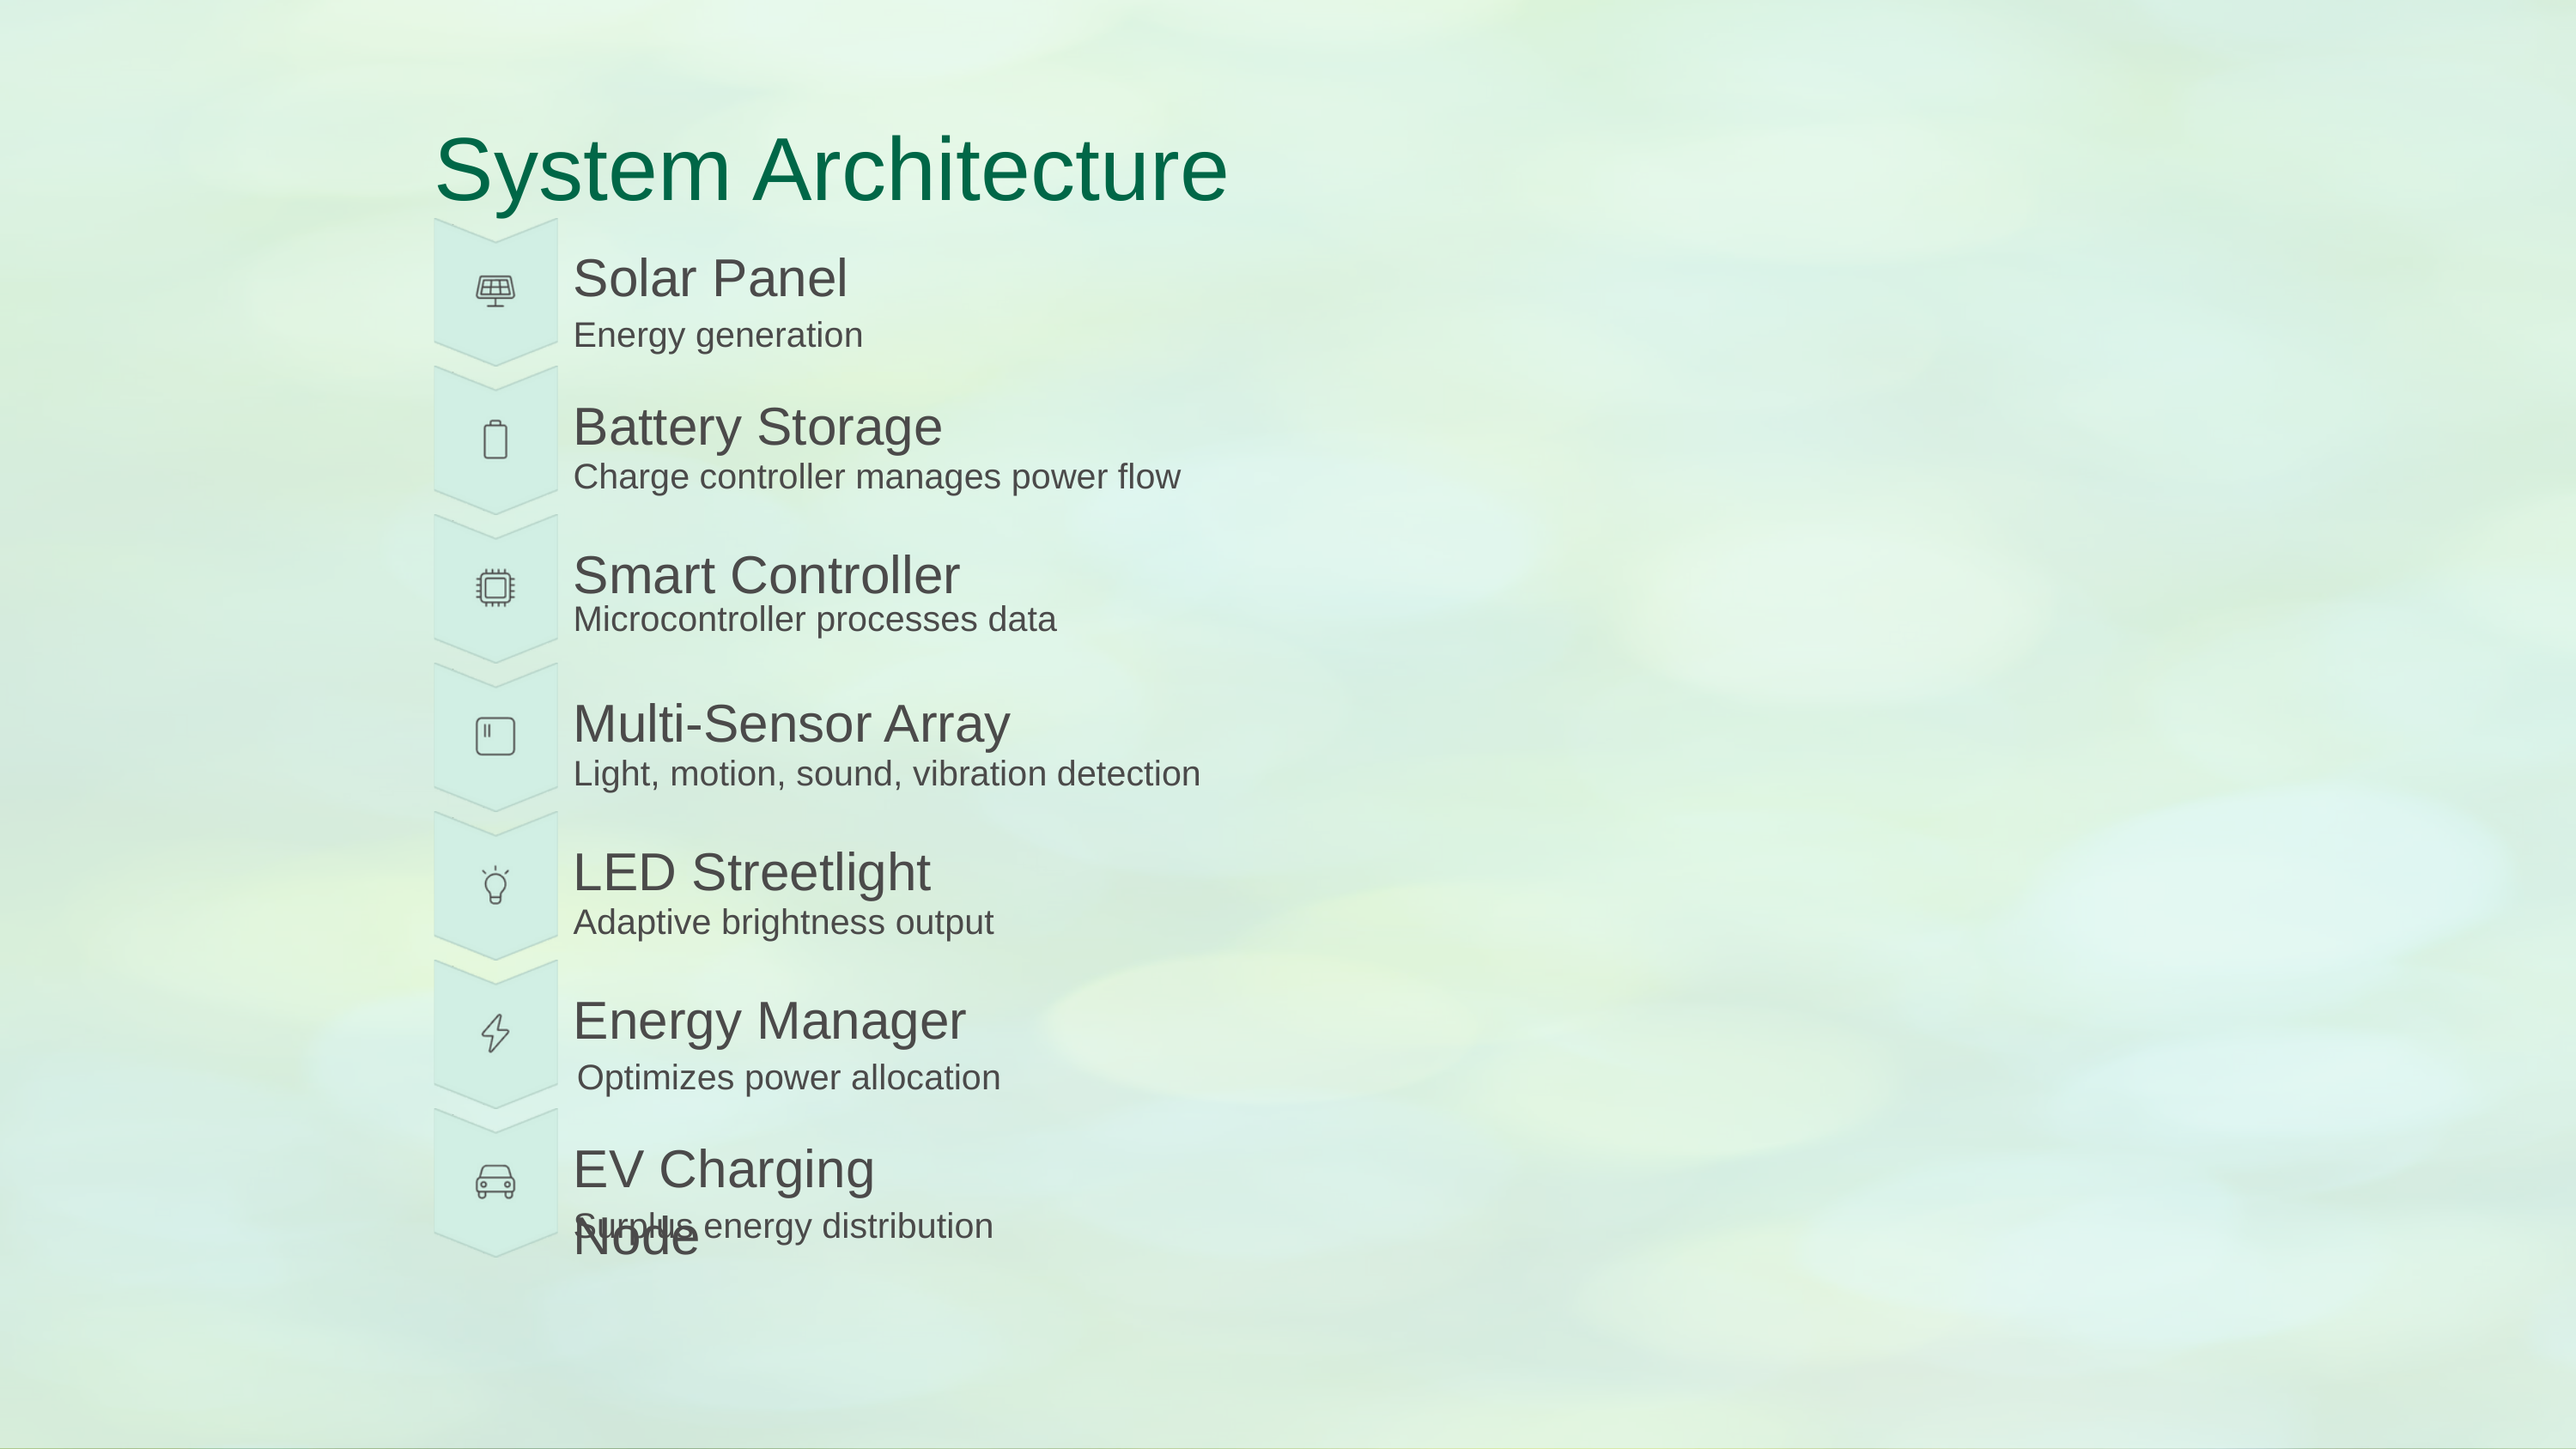

System Architecture

Solar Panel
Energy generation

Battery Storage
Charge controller manages power flow

Smart Controller
Microcontroller processes data

Multi-Sensor Array
Light, motion, sound, vibration detection

LED Streetlight
Adaptive brightness output

Energy Manager
Optimizes power allocation

EV Charging Node
Surplus energy distribution